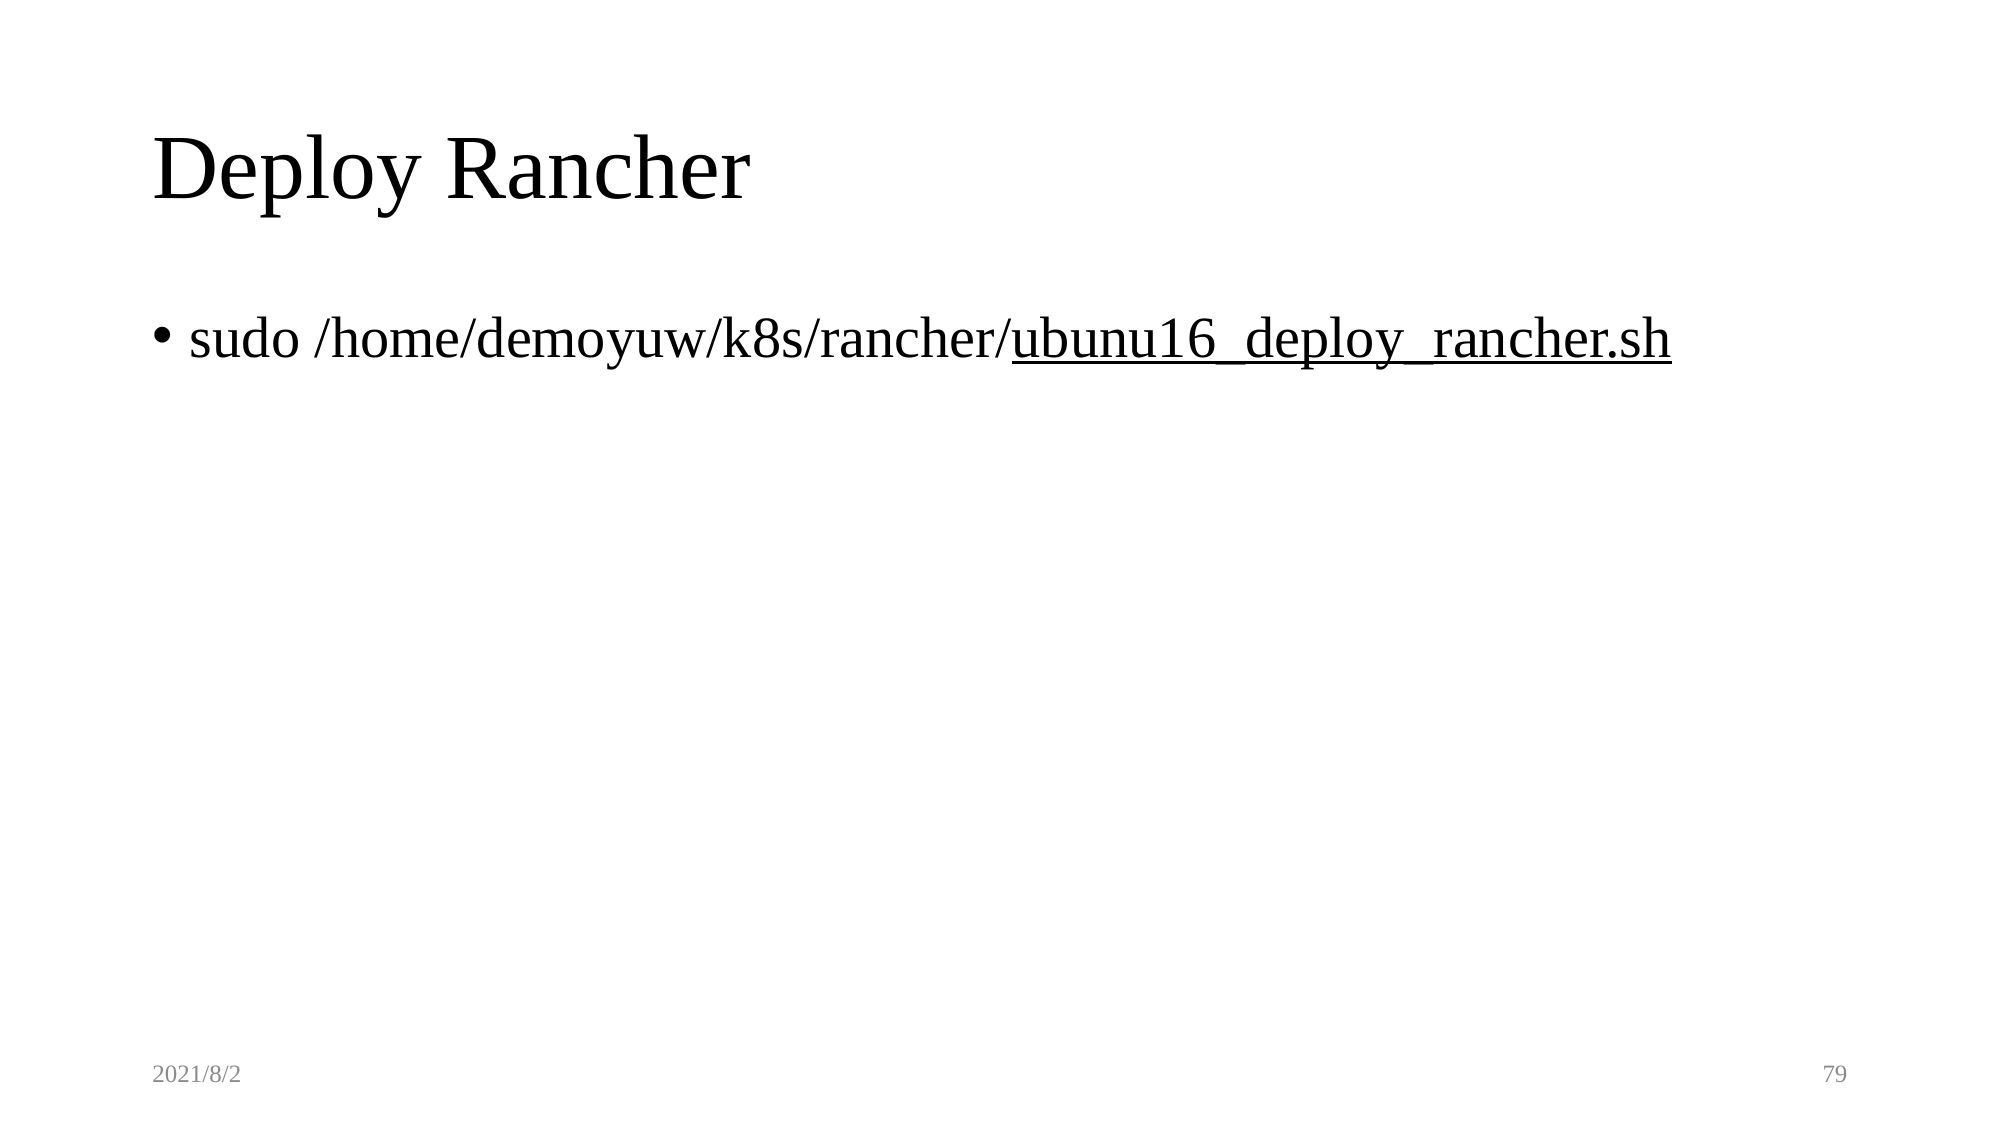

# Deploy Rancher
sudo /home/demoyuw/k8s/rancher/ubunu16_deploy_rancher.sh
2021/8/2
79